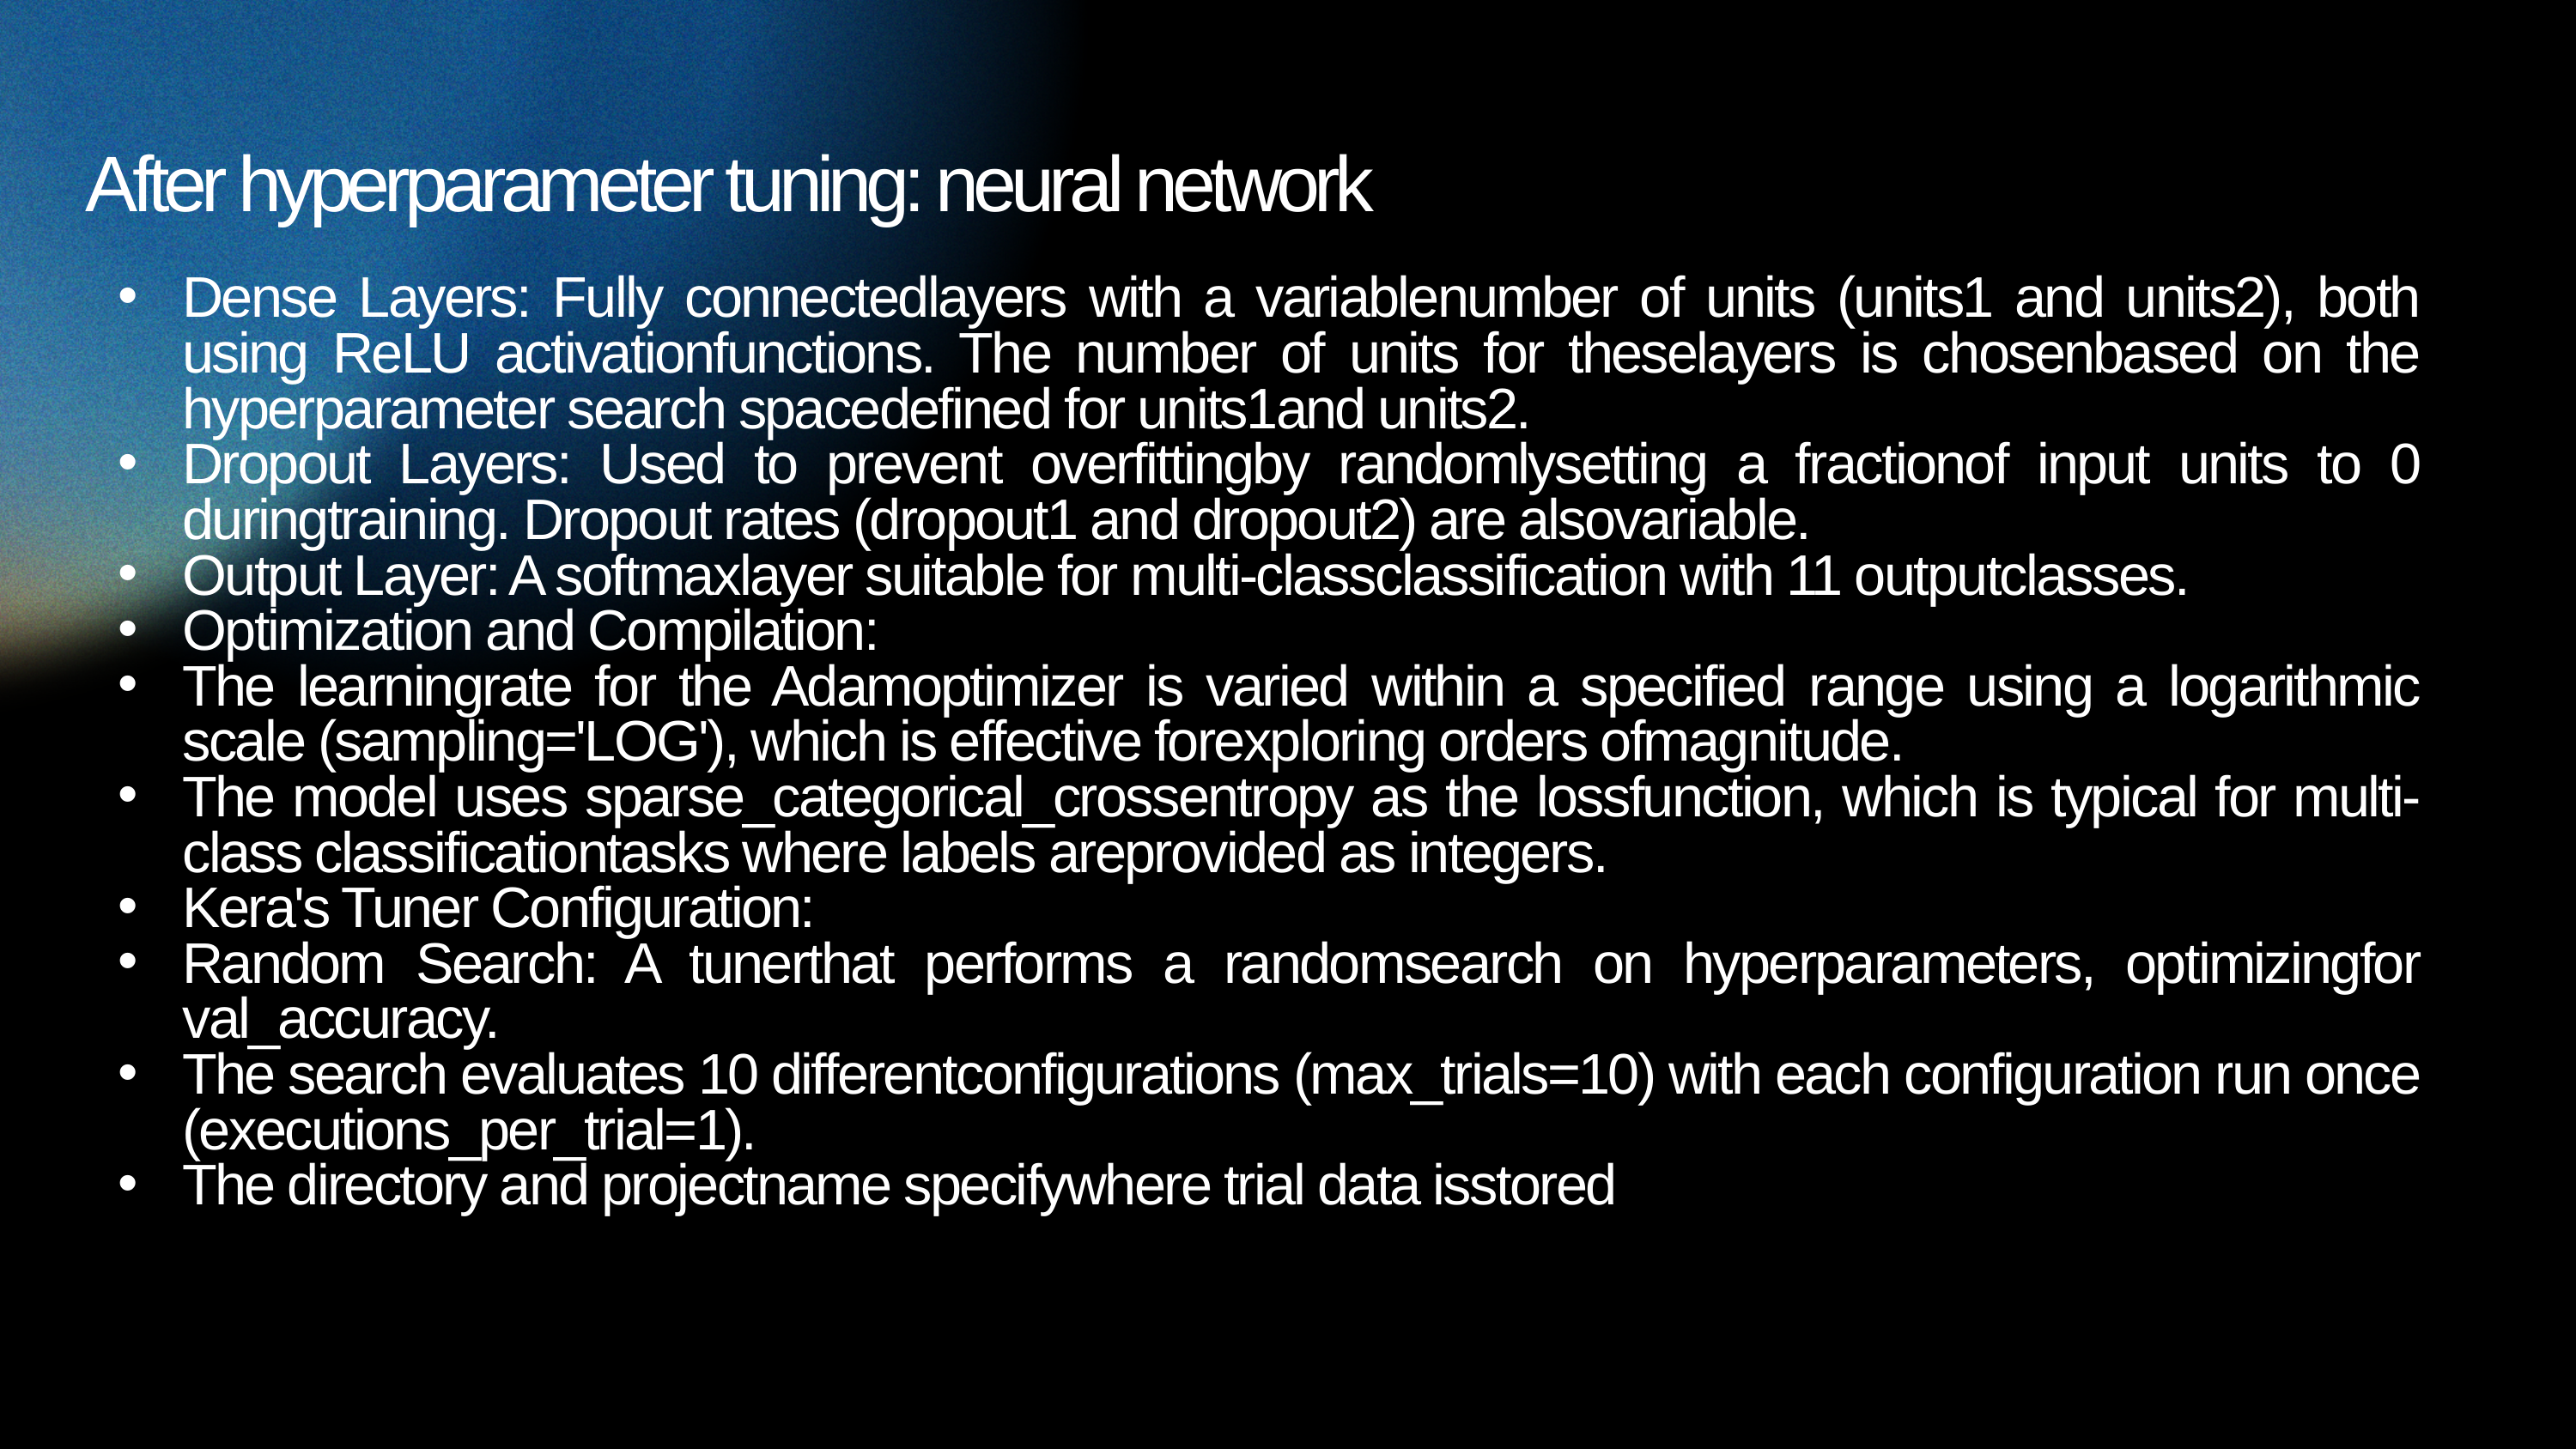

After hyperparameter tuning: neural network
Dense Layers: Fully connectedlayers with a variablenumber of units (units1 and units2), both using ReLU activationfunctions. The number of units for theselayers is chosenbased on the hyperparameter search spacedefined for units1and units2.
Dropout Layers: Used to prevent overfittingby randomlysetting a fractionof input units to 0 duringtraining. Dropout rates (dropout1 and dropout2) are alsovariable.
Output Layer: A softmaxlayer suitable for multi-classclassification with 11 outputclasses.
Optimization and Compilation:
The learningrate for the Adamoptimizer is varied within a specified range using a logarithmic scale (sampling='LOG'), which is effective forexploring orders ofmagnitude.
The model uses sparse_categorical_crossentropy as the lossfunction, which is typical for multi-class classificationtasks where labels areprovided as integers.
Kera's Tuner Configuration:
Random Search: A tunerthat performs a randomsearch on hyperparameters, optimizingfor val_accuracy.
The search evaluates 10 differentconfigurations (max_trials=10) with each configuration run once (executions_per_trial=1).
The directory and projectname specifywhere trial data isstored